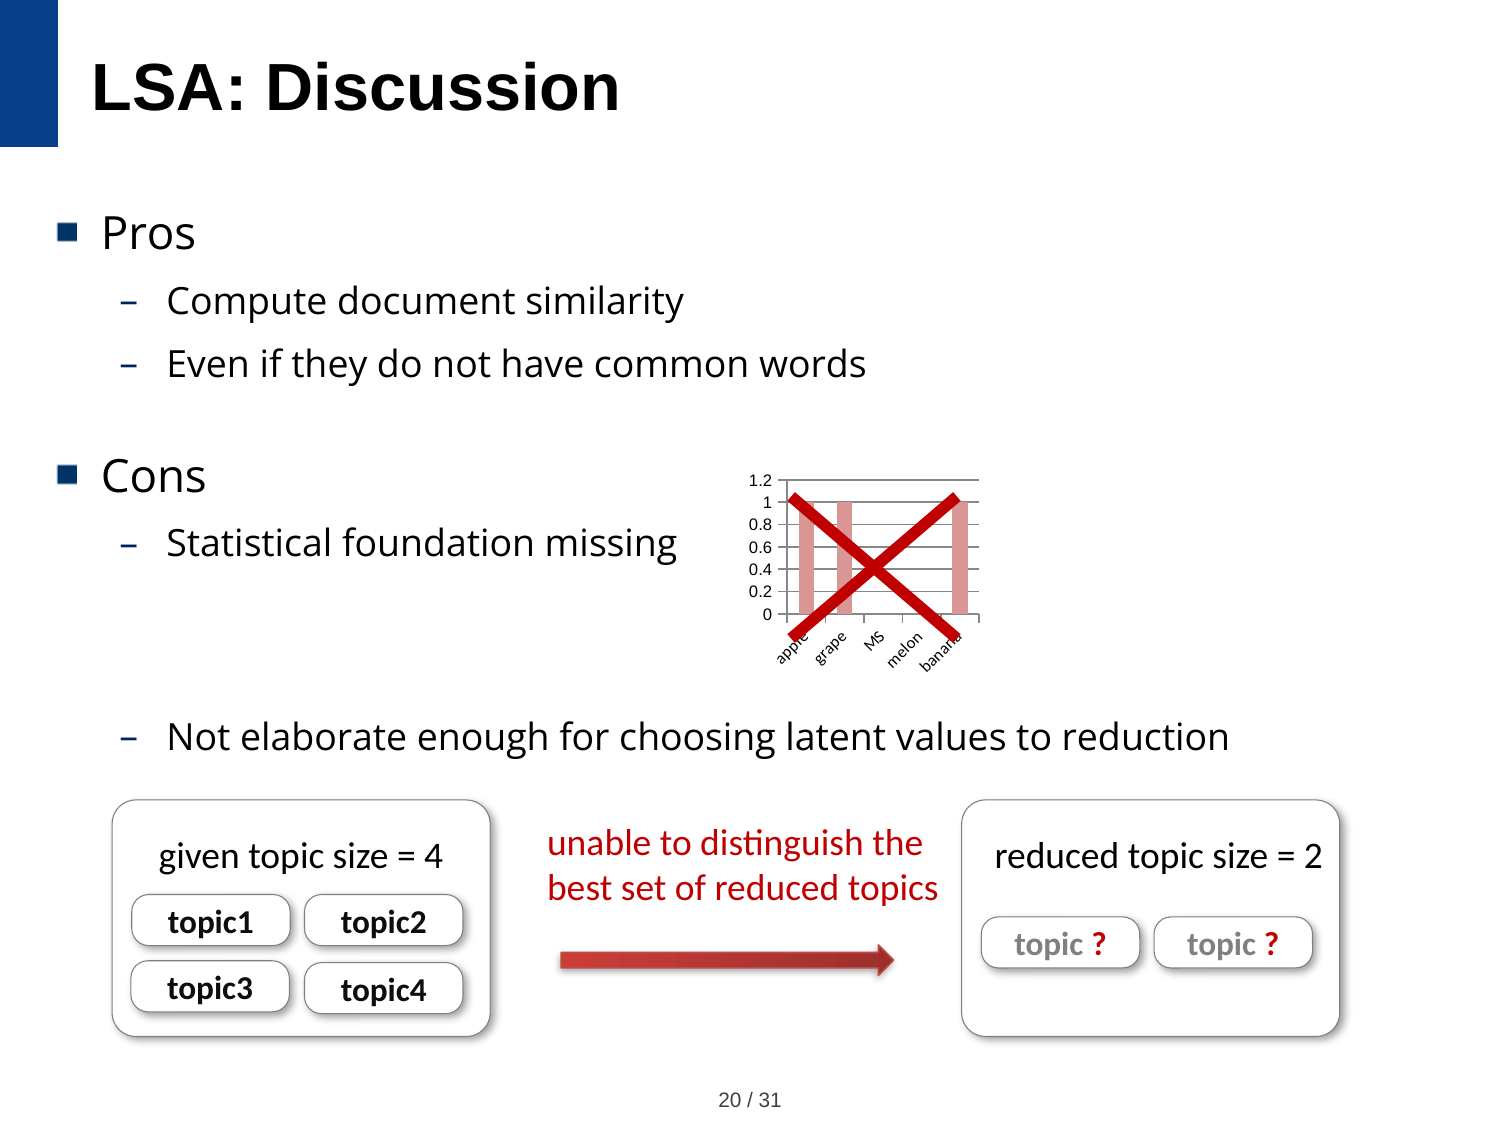

# LSA: Discussion
Pros
Compute document similarity
Even if they do not have common words

Cons
Statistical foundation missing

Not elaborate enough for choosing latent values to reduction

### Chart

| Category | topic |
|---|---|
| apple | 1.0 |
| grape | 1.0 |
| MS | 0.0 |
| melon | 0.0 |
| banana | 1.0 |

unable to distinguish the
best set of reduced topics
given topic size = 4
reduced topic size = 2
topic1
topic2
topic ?
topic ?
topic3
topic4